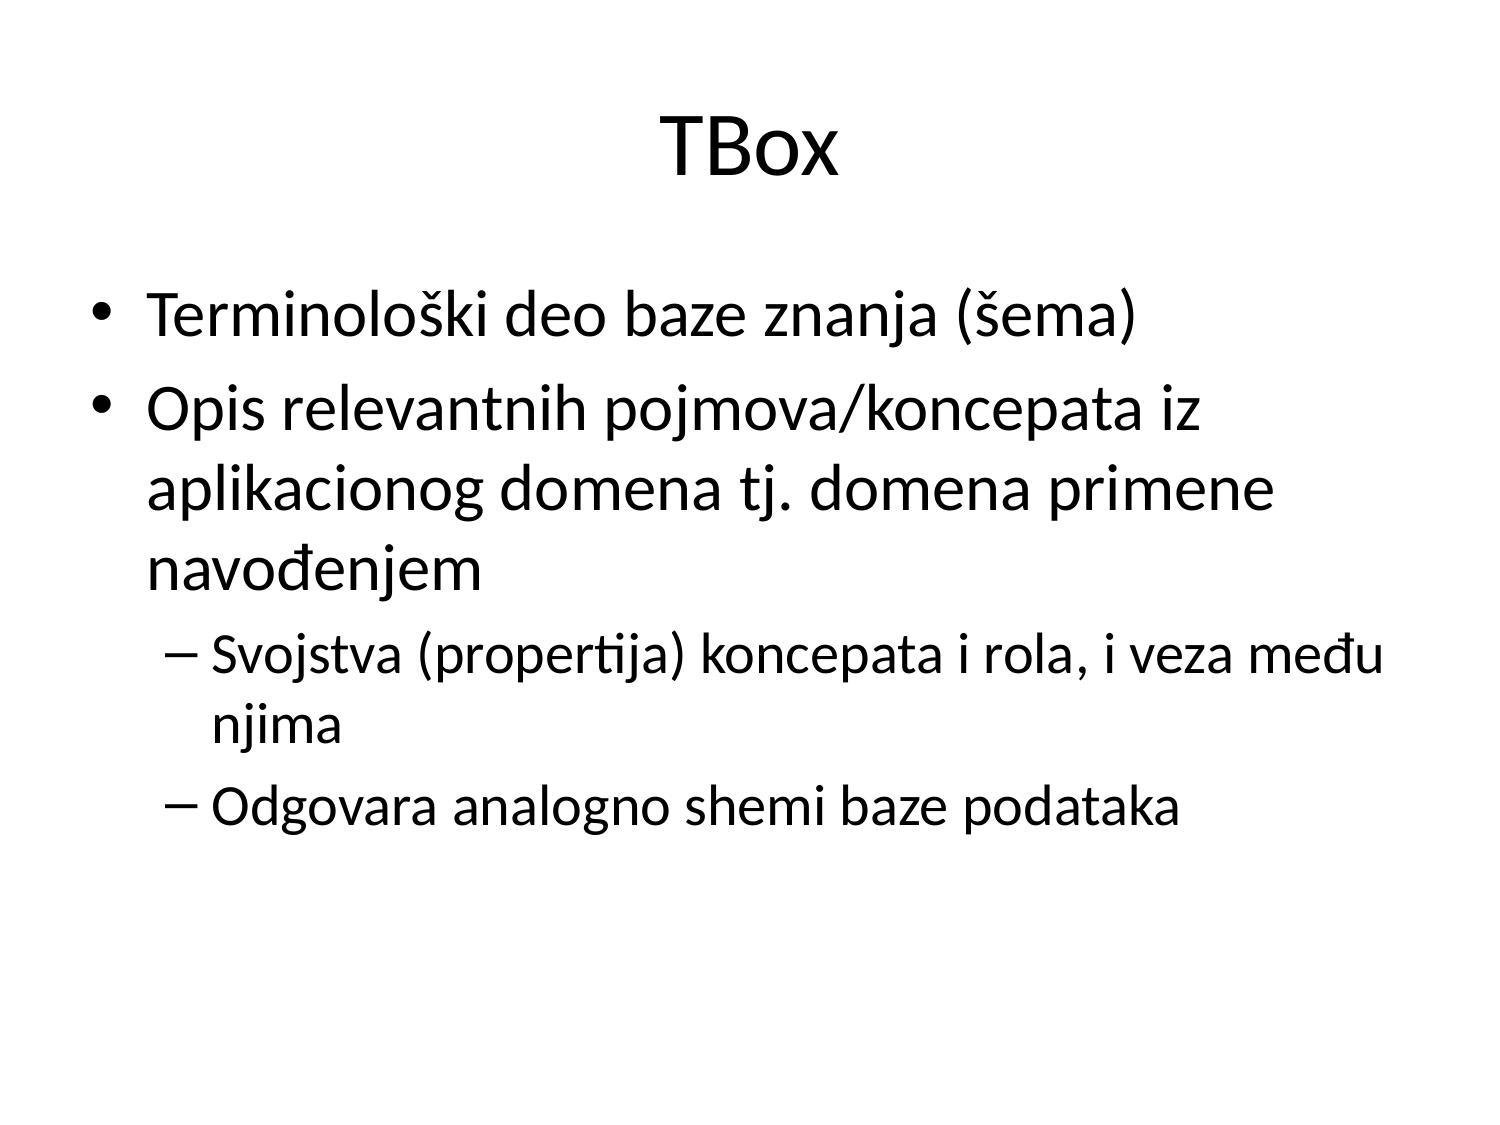

# TBox
Terminološki deo baze znanja (šema)
Opis relevantnih pojmova/koncepata iz aplikacionog domena tj. domena primene navođenjem
Svojstva (propertija) koncepata i rola, i veza među njima
Odgovara analogno shemi baze podataka